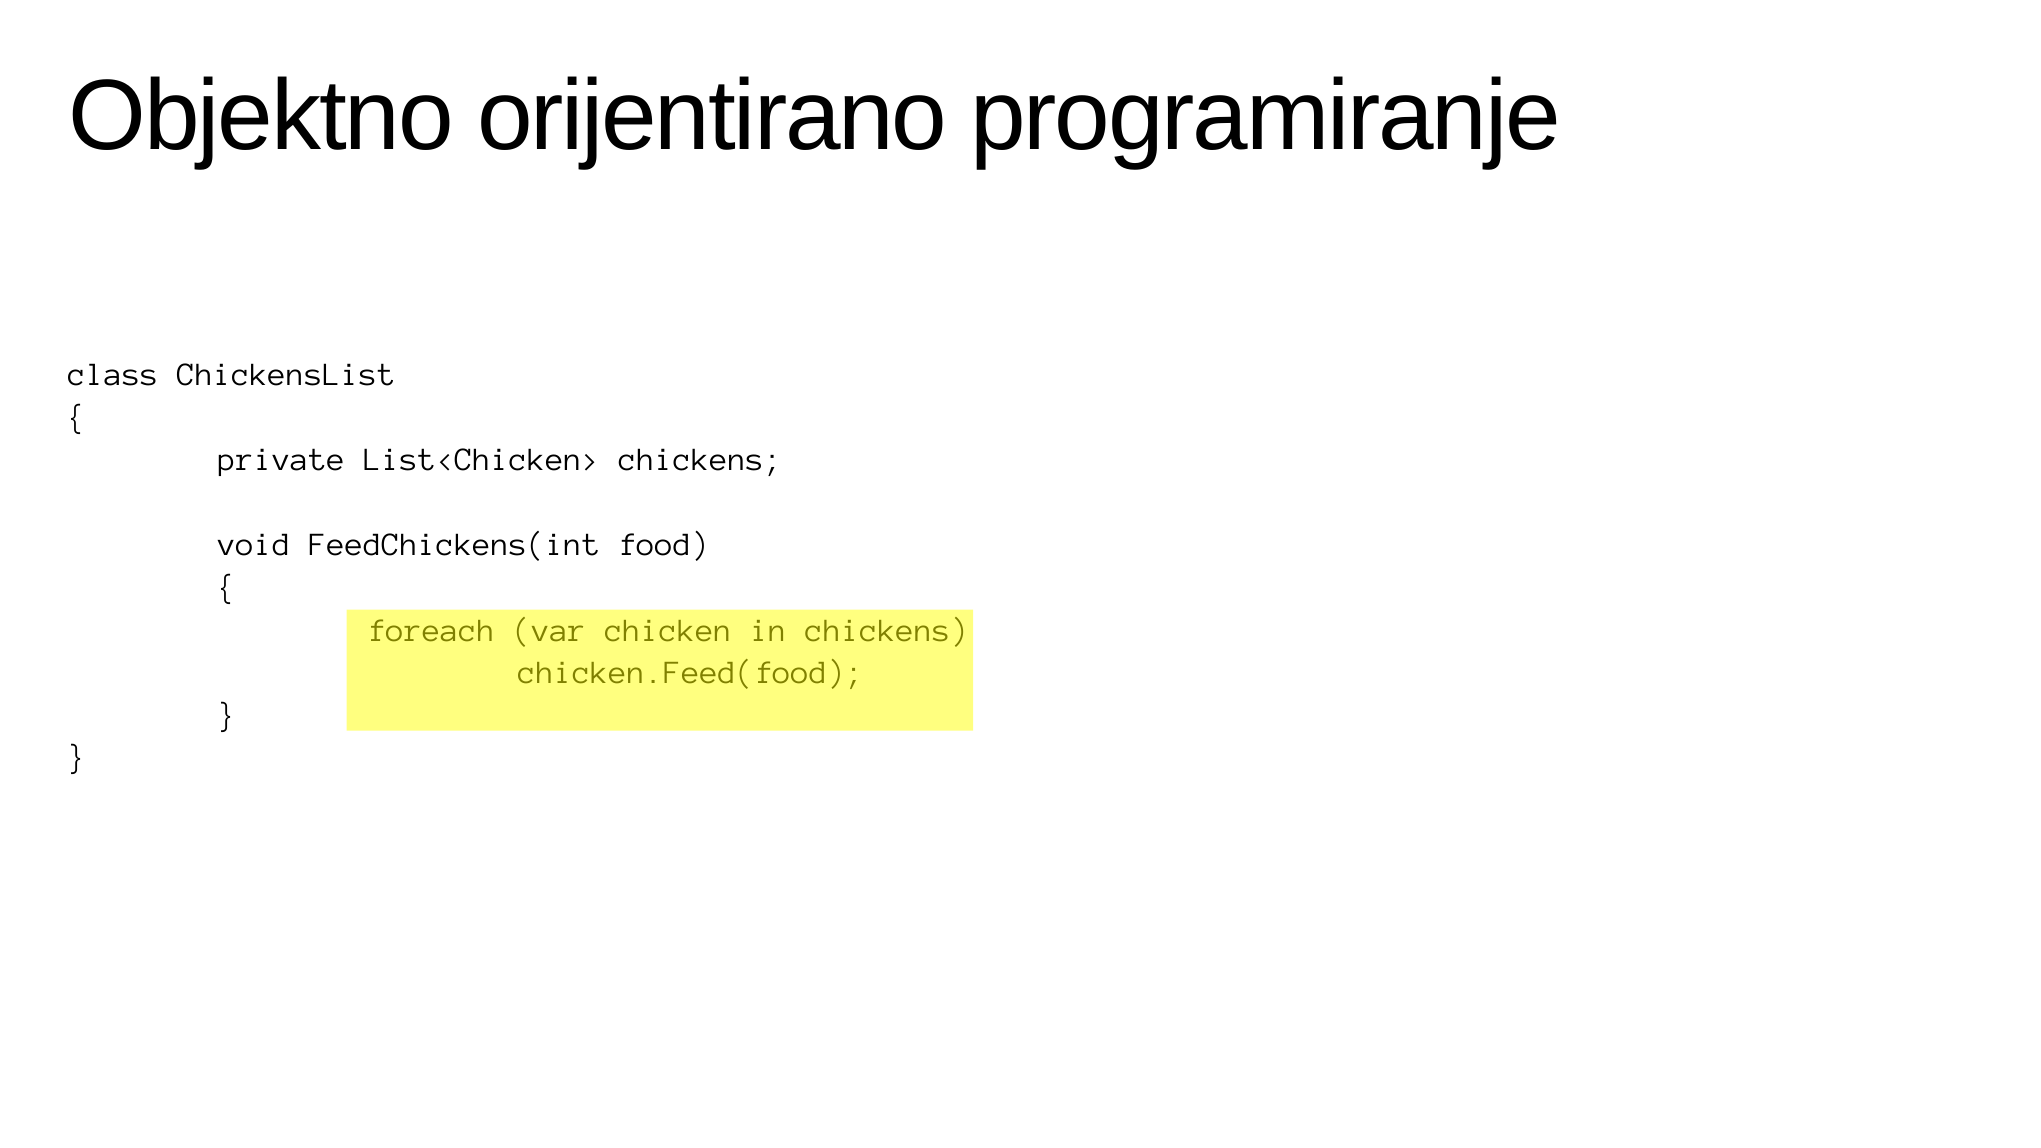

# Objektno orijentirano programiranje
class ChickensList
{
	private List<Chicken> chickens;

	void FeedChickens(int food)
	{
		foreach (var chicken in chickens)
			chicken.Feed(food);
	}
}